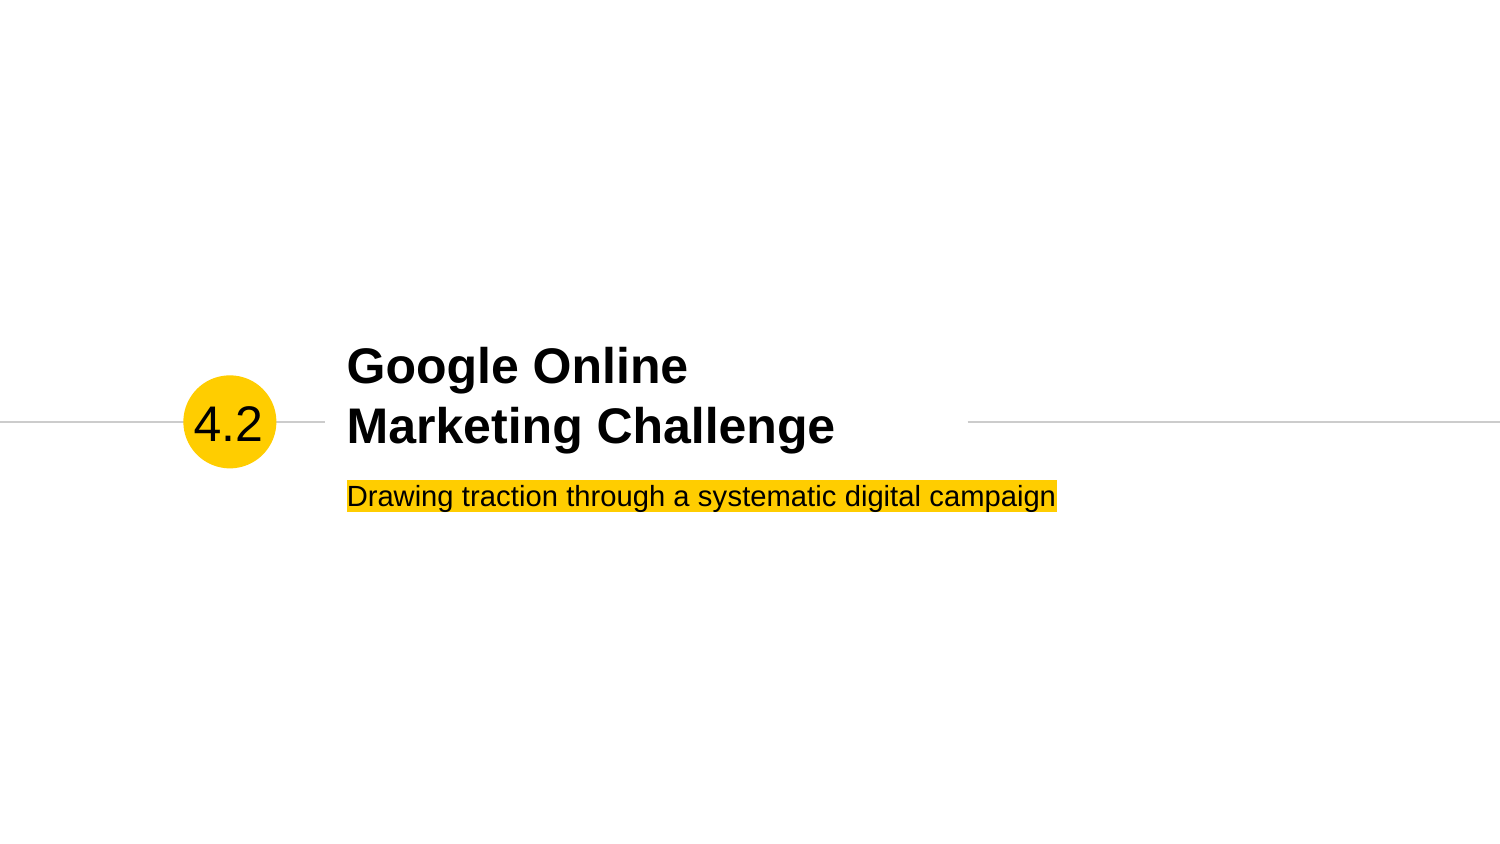

# Google Online Marketing Challenge
4.2
Drawing traction through a systematic digital campaign